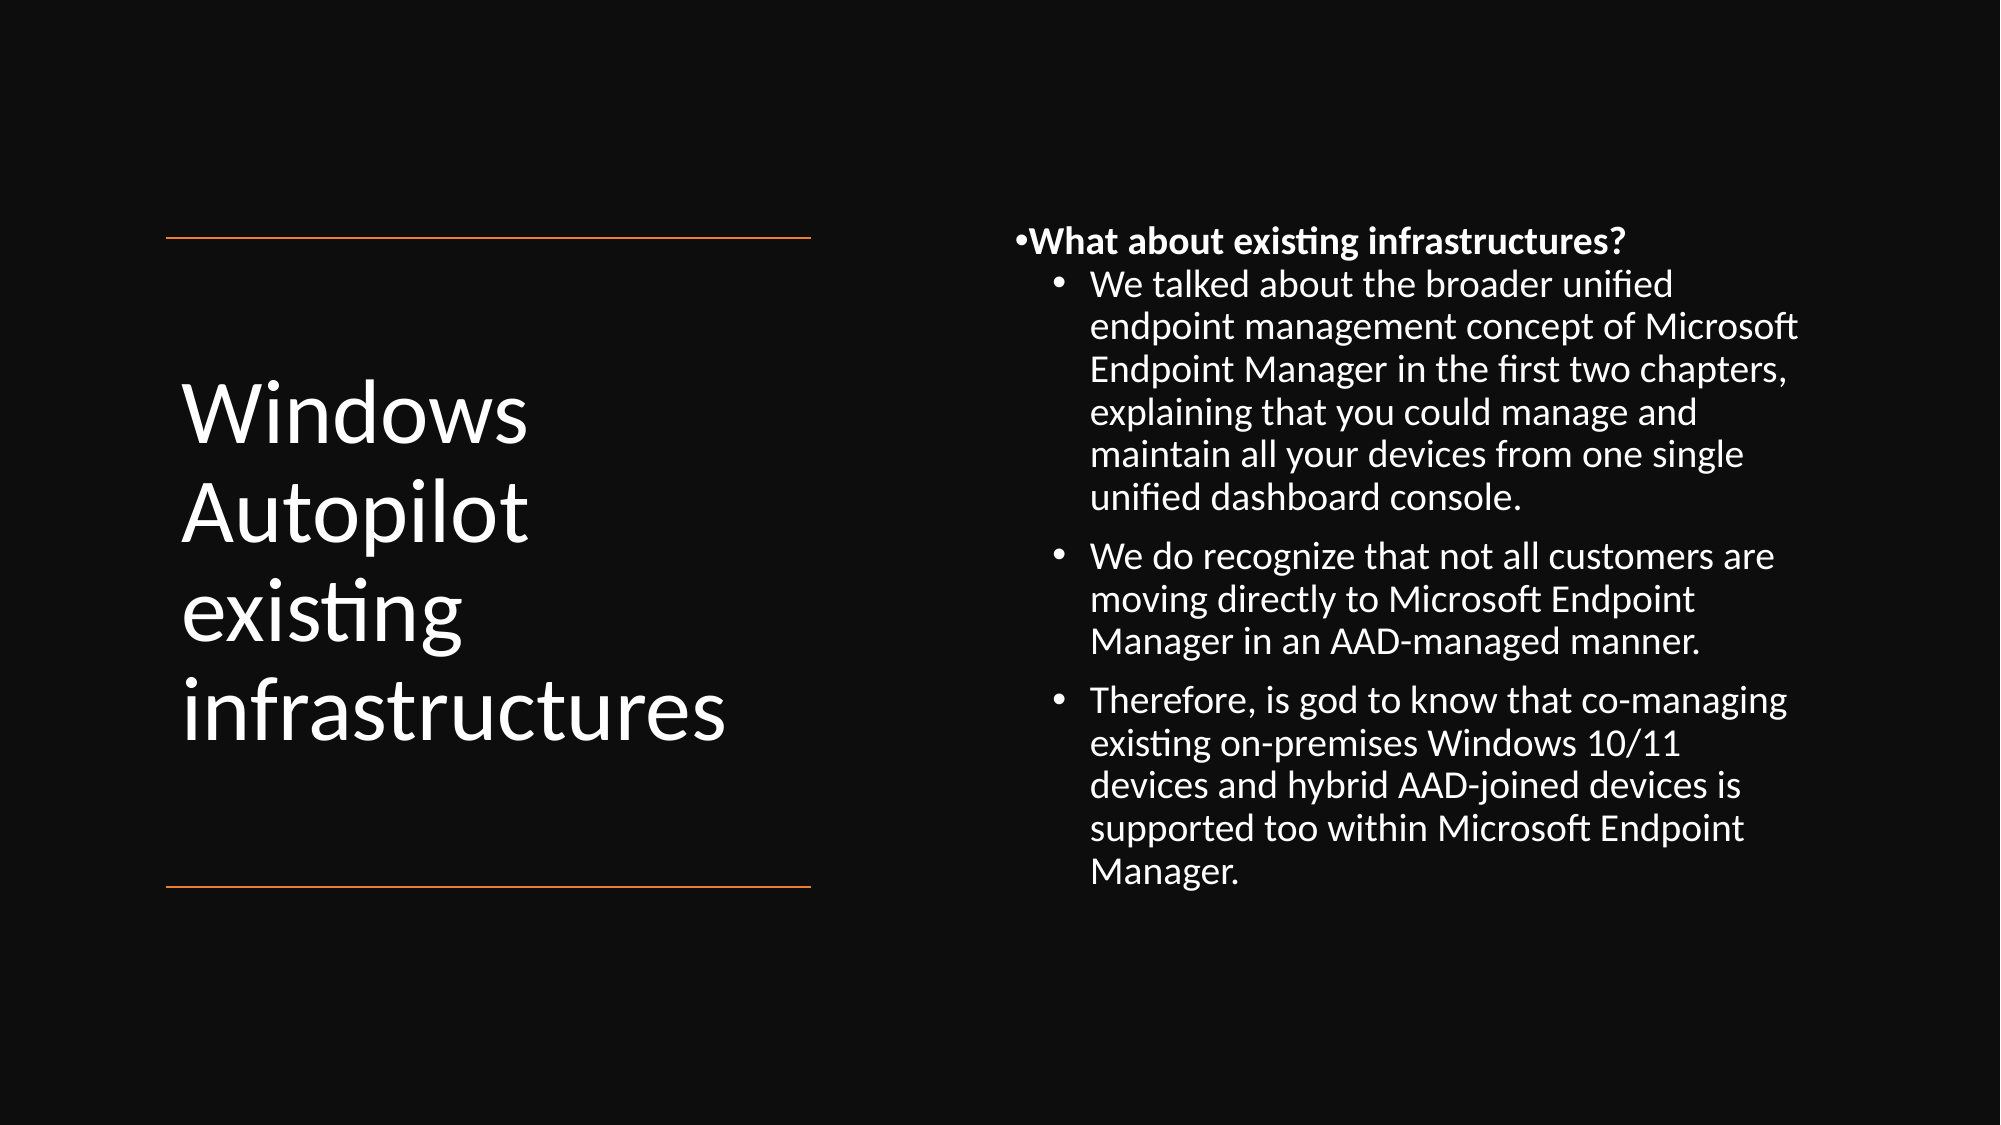

What about existing infrastructures?
We talked about the broader unified endpoint management concept of Microsoft Endpoint Manager in the first two chapters, explaining that you could manage and maintain all your devices from one single unified dashboard console.
We do recognize that not all customers are moving directly to Microsoft Endpoint Manager in an AAD-managed manner.
Therefore, is god to know that co-managing existing on-premises Windows 10/11 devices and hybrid AAD-joined devices is supported too within Microsoft Endpoint Manager.
# Windows Autopilot existing infrastructures